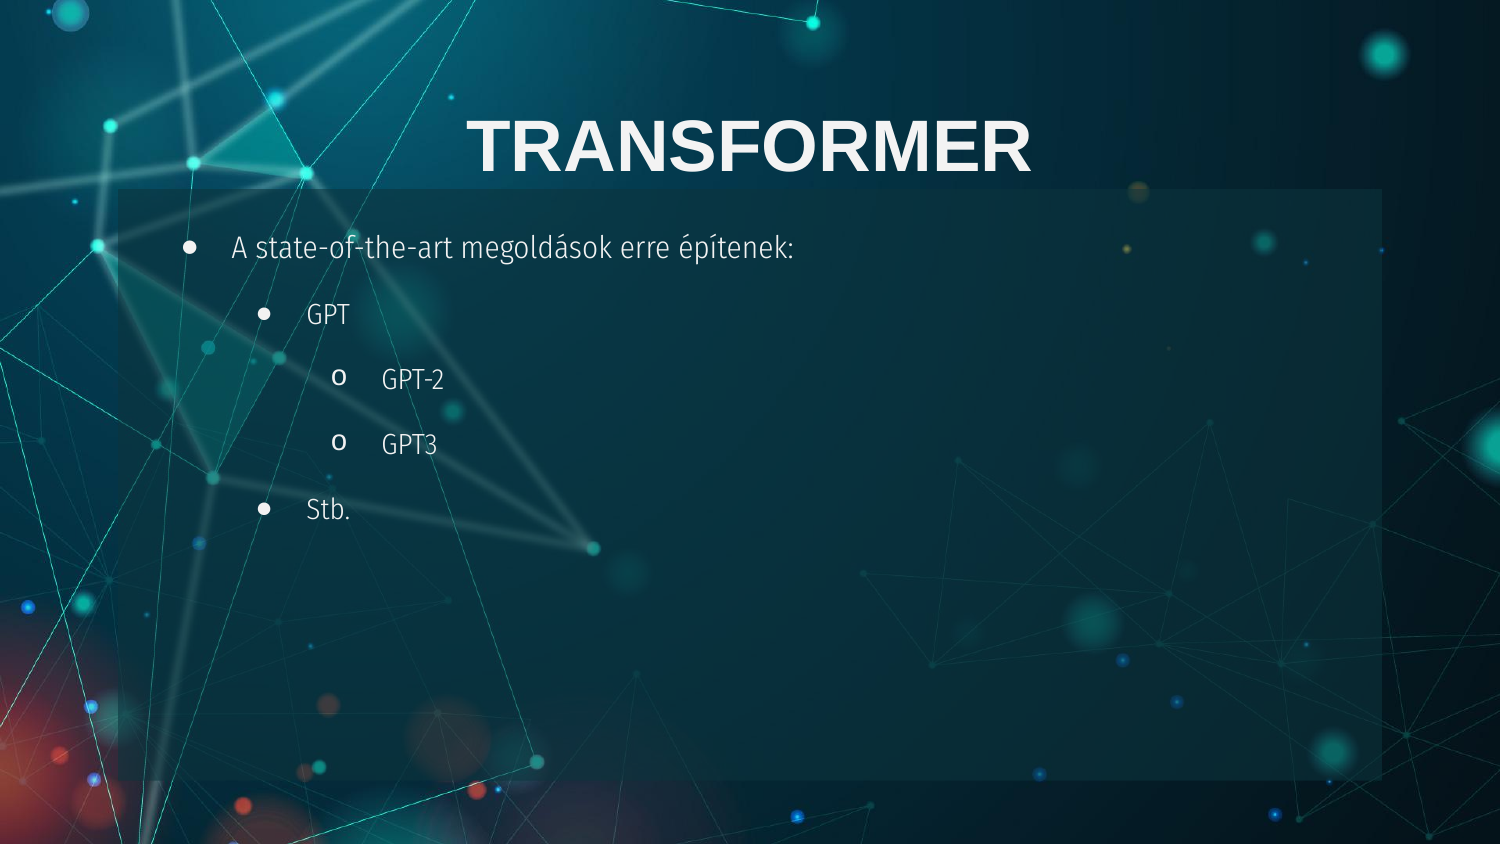

# TRANSFORMER
A state-of-the-art megoldások erre építenek:
GPT
GPT-2
GPT3
Stb.